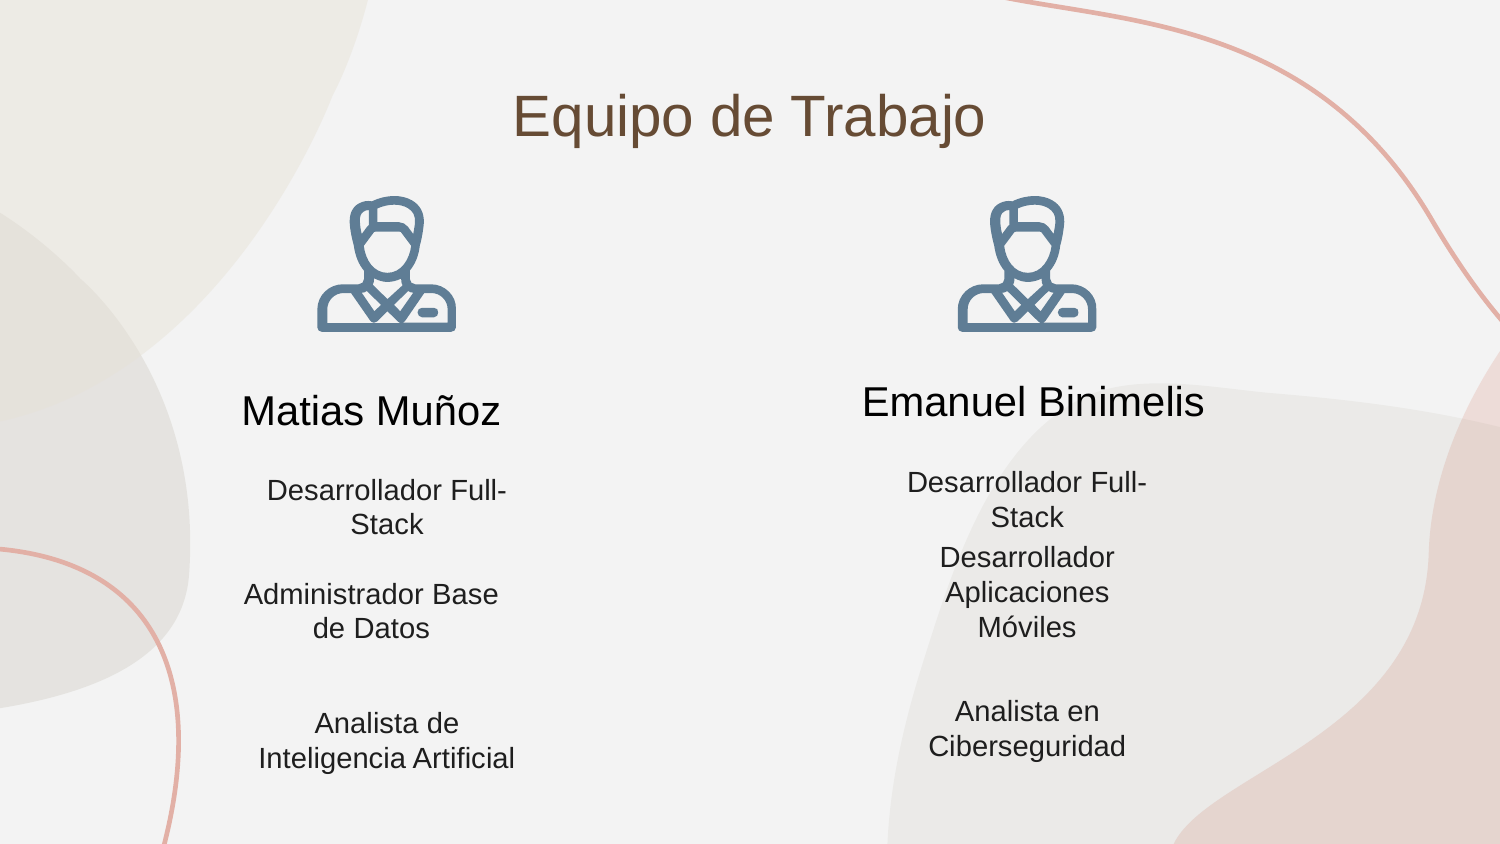

# Equipo de Trabajo

Emanuel Binimelis
Matias Muñoz

Desarrollador Full-Stack
Desarrollador Full-Stack
Administrador Base de Datos
Desarrollador Aplicaciones Móviles
Analista de Inteligencia Artificial
Analista en Ciberseguridad